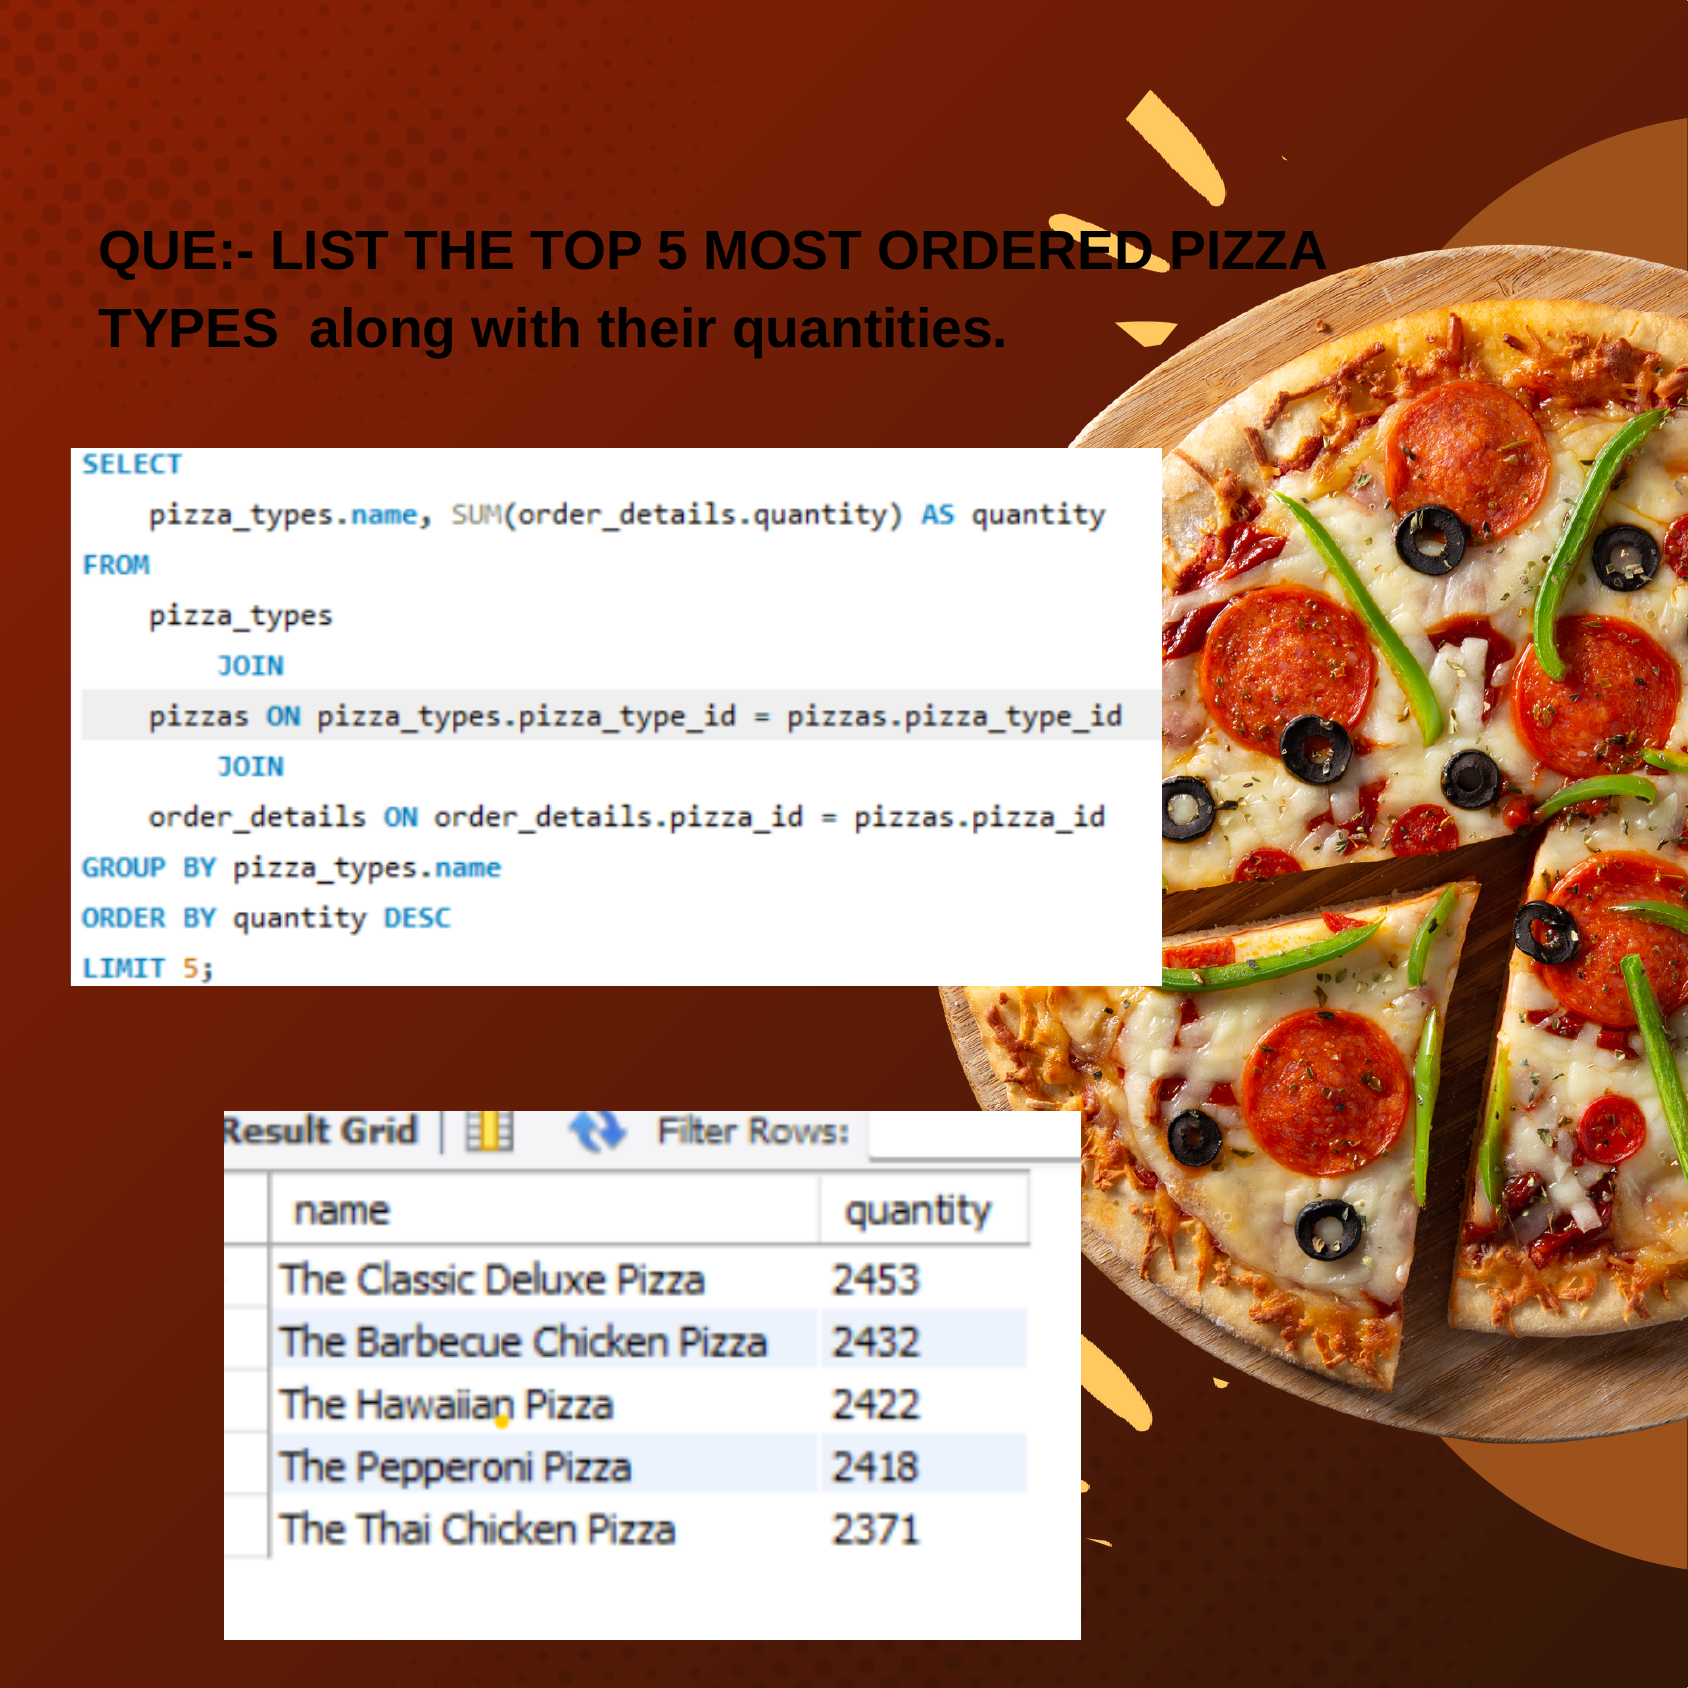

QUE:- LIST THE TOP 5 MOST ORDERED PIZZA TYPES  along with their quantities.